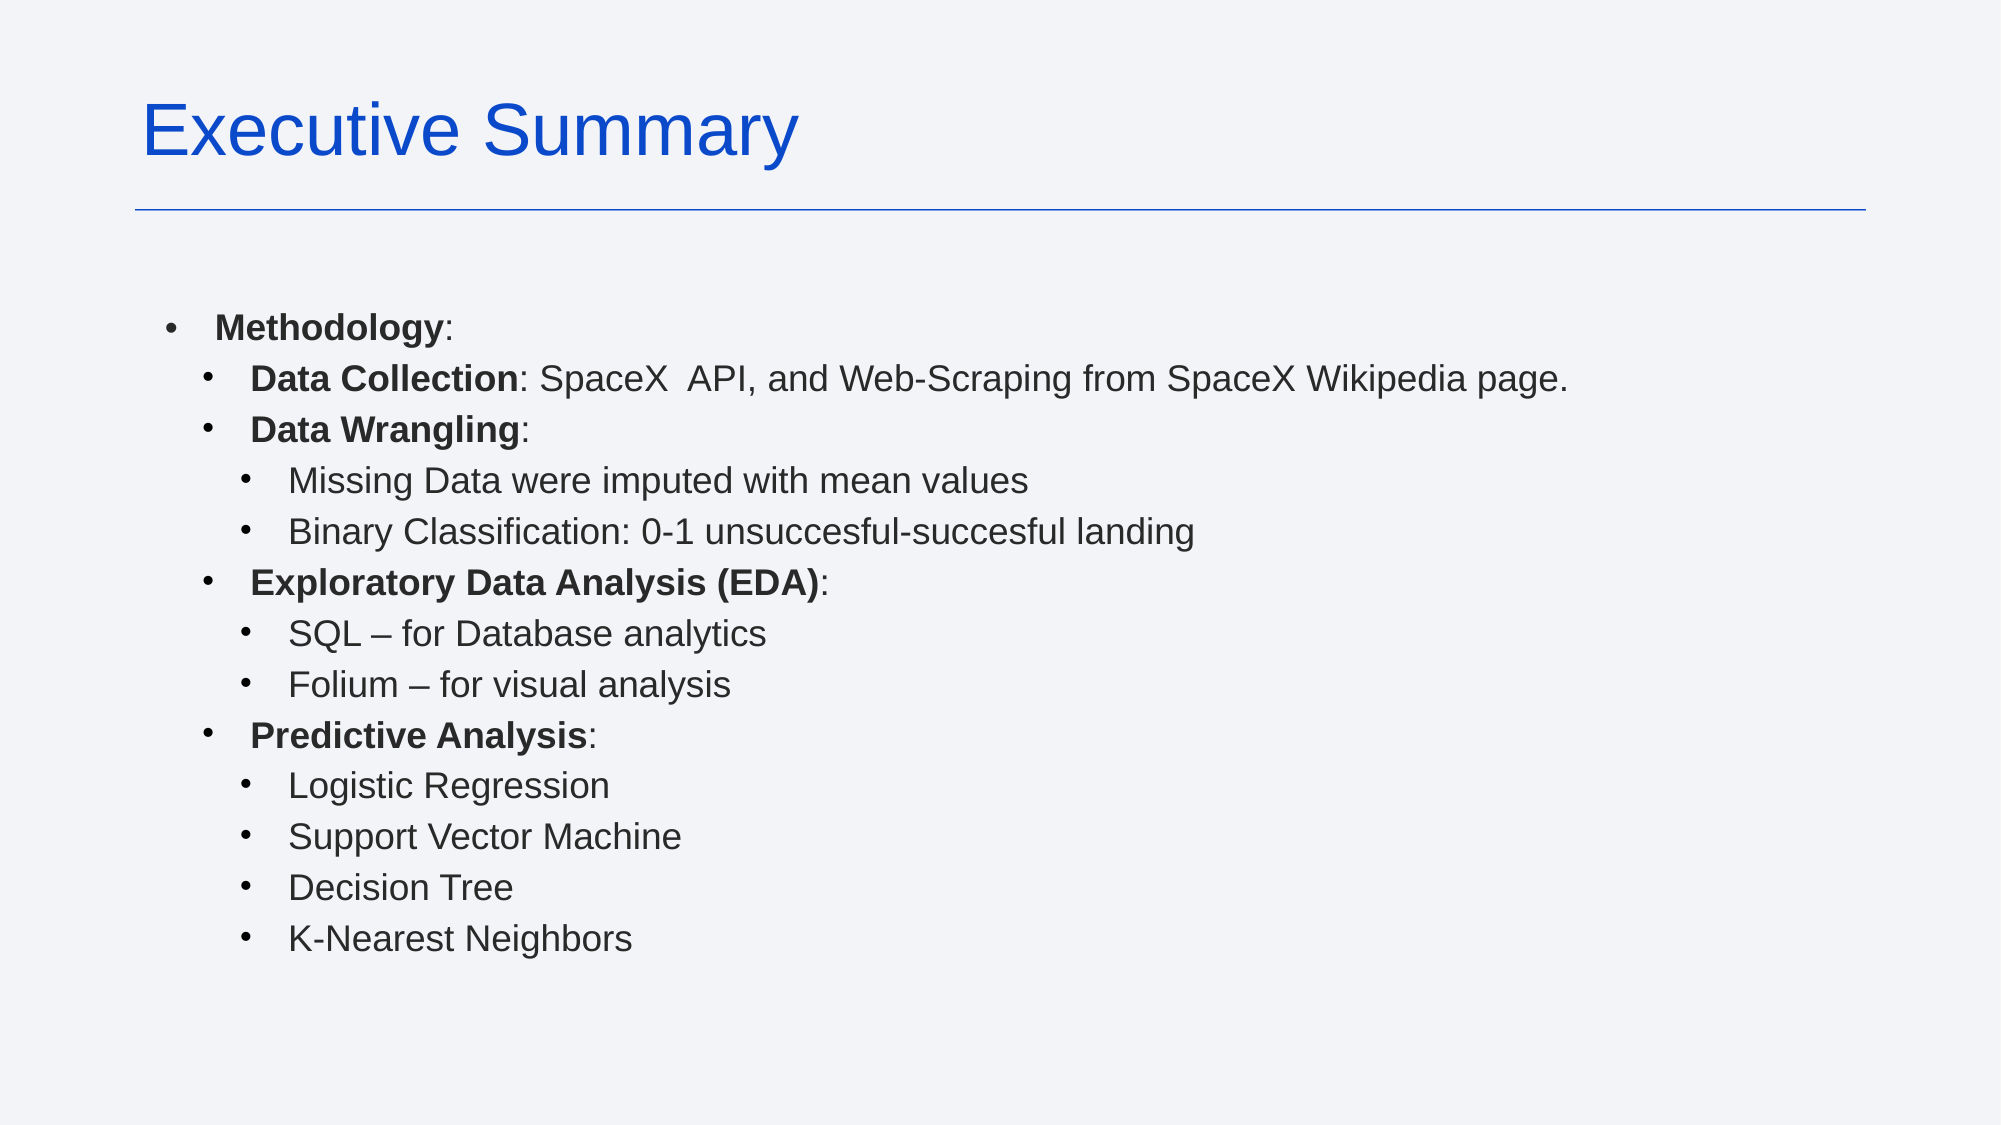

Executive Summary
 Methodology:
 Data Collection: SpaceX  API, and Web-Scraping from SpaceX Wikipedia page.
 Data Wrangling:
 Missing Data were imputed with mean values
 Binary Classification: 0-1 unsuccesful-succesful landing
 Exploratory Data Analysis (EDA):
 SQL – for Database analytics
 Folium – for visual analysis
 Predictive Analysis:
 Logistic Regression
 Support Vector Machine
 Decision Tree
 K-Nearest Neighbors